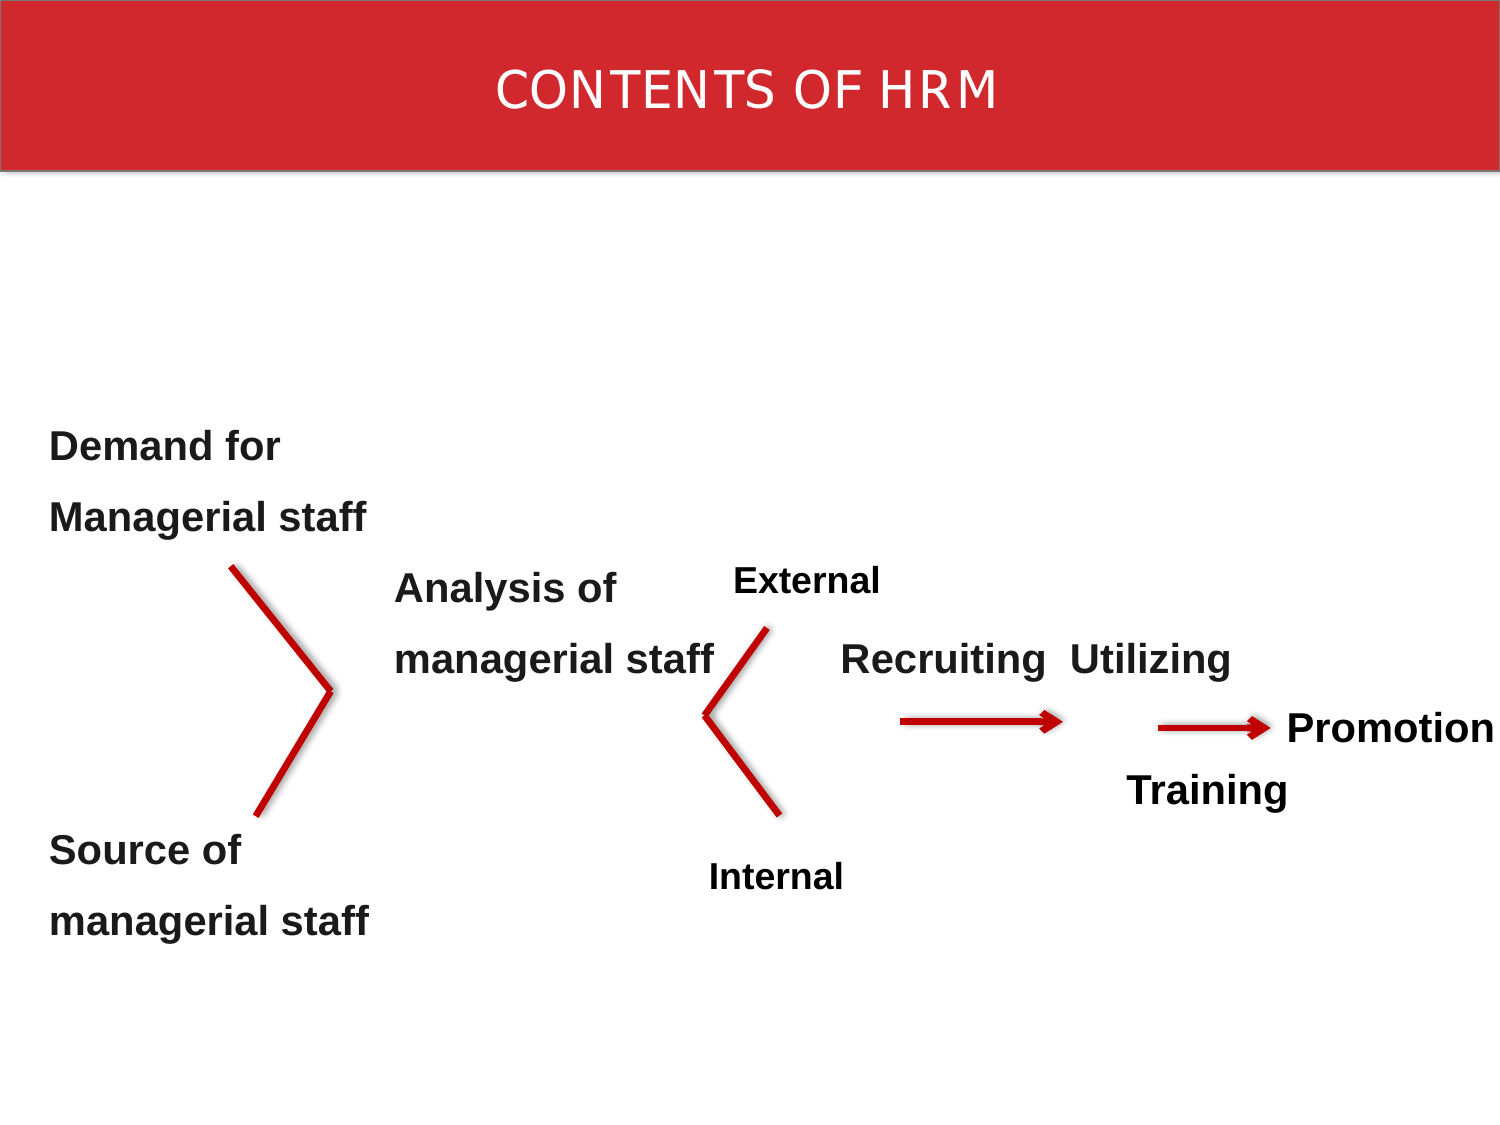

CONTENTS OF HRM

Demand for
Managerial staff
                              Analysis of
                              managerial staff           Recruiting  Utilizing

Source of
managerial staff
External
Promotion
Training
Internal